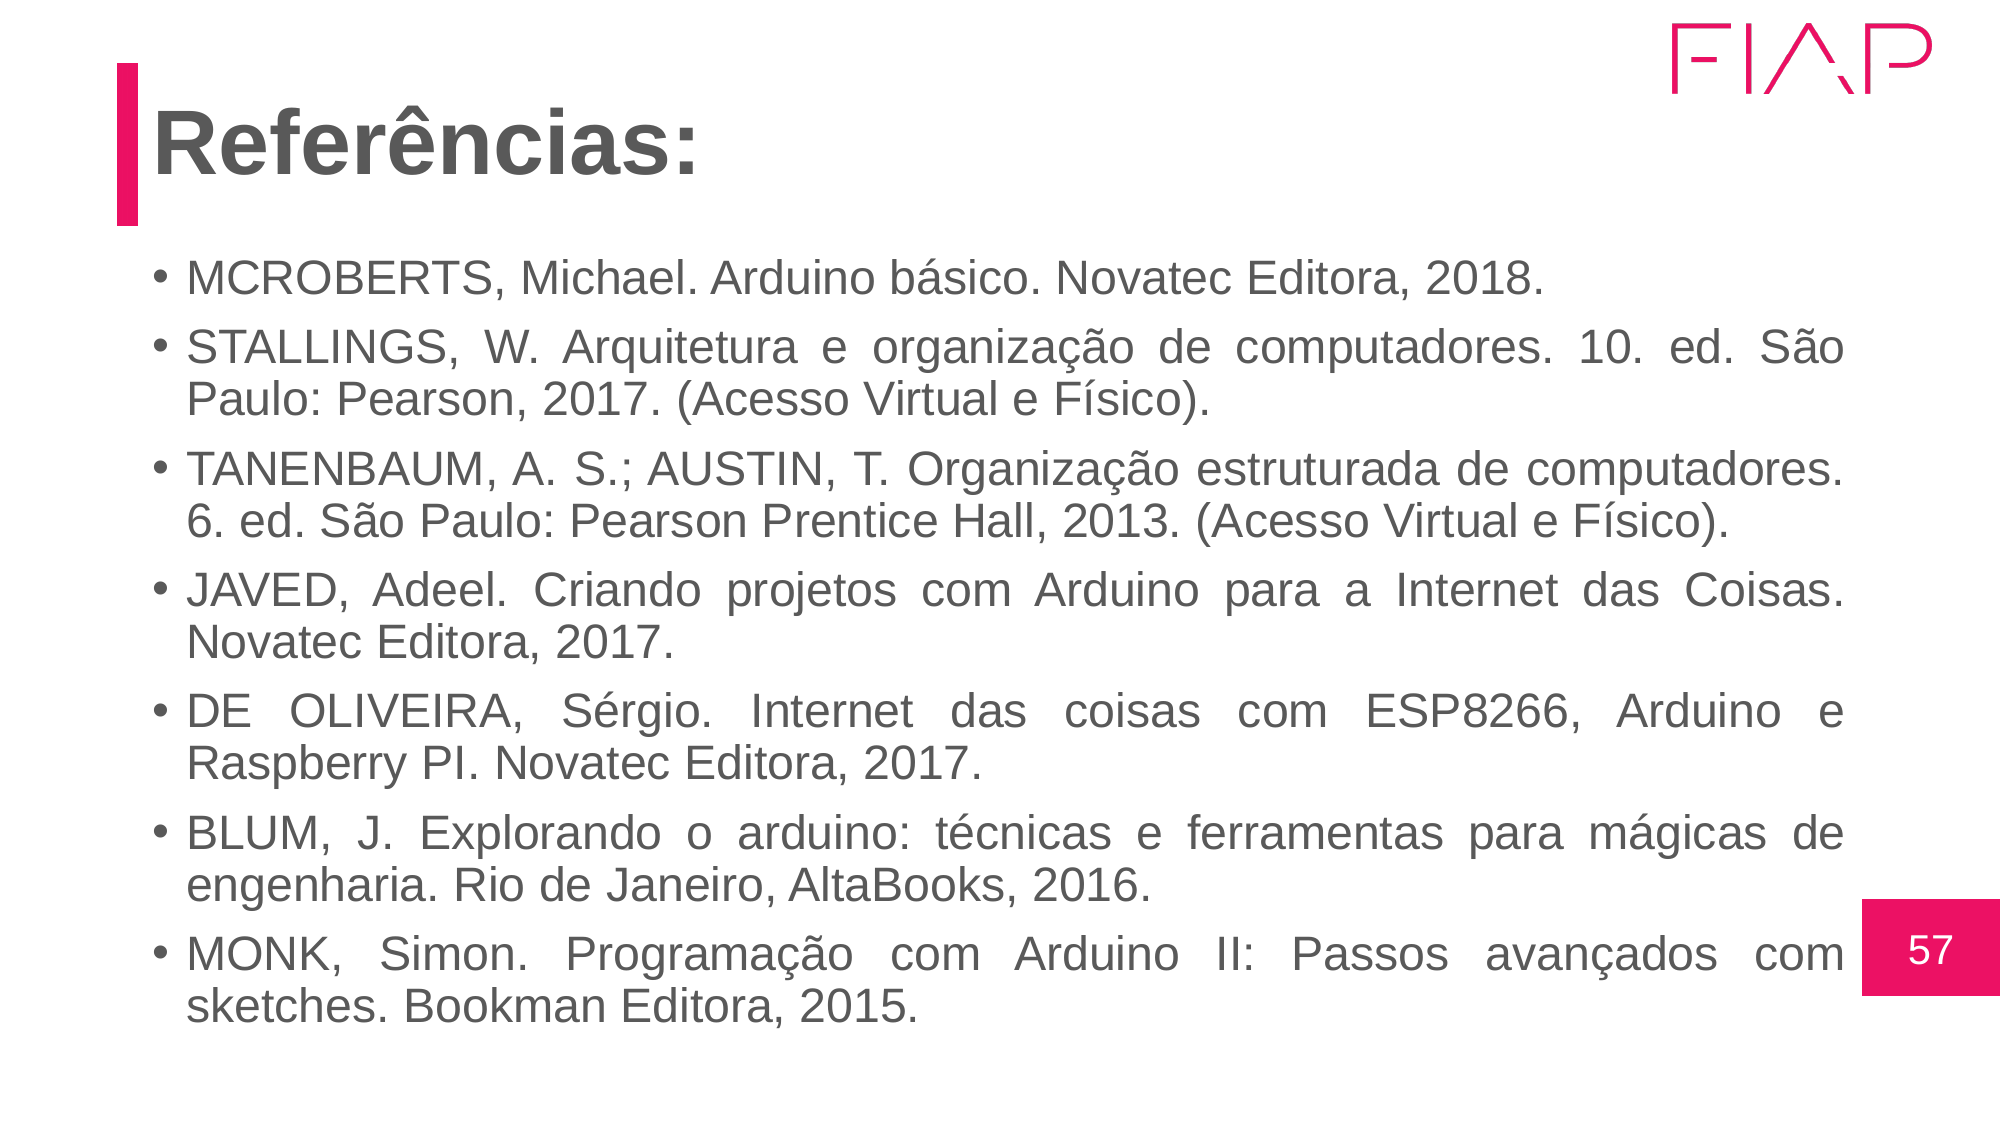

# Referências:
MCROBERTS, Michael. Arduino básico. Novatec Editora, 2018.
STALLINGS, W. Arquitetura e organização de computadores. 10. ed. São Paulo: Pearson, 2017. (Acesso Virtual e Físico).
TANENBAUM, A. S.; AUSTIN, T. Organização estruturada de computadores. 6. ed. São Paulo: Pearson Prentice Hall, 2013. (Acesso Virtual e Físico).
JAVED, Adeel. Criando projetos com Arduino para a Internet das Coisas. Novatec Editora, 2017.
DE OLIVEIRA, Sérgio. Internet das coisas com ESP8266, Arduino e Raspberry PI. Novatec Editora, 2017.
BLUM, J. Explorando o arduino: técnicas e ferramentas para mágicas de engenharia. Rio de Janeiro, AltaBooks, 2016.
MONK, Simon. Programação com Arduino II: Passos avançados com sketches. Bookman Editora, 2015.

57